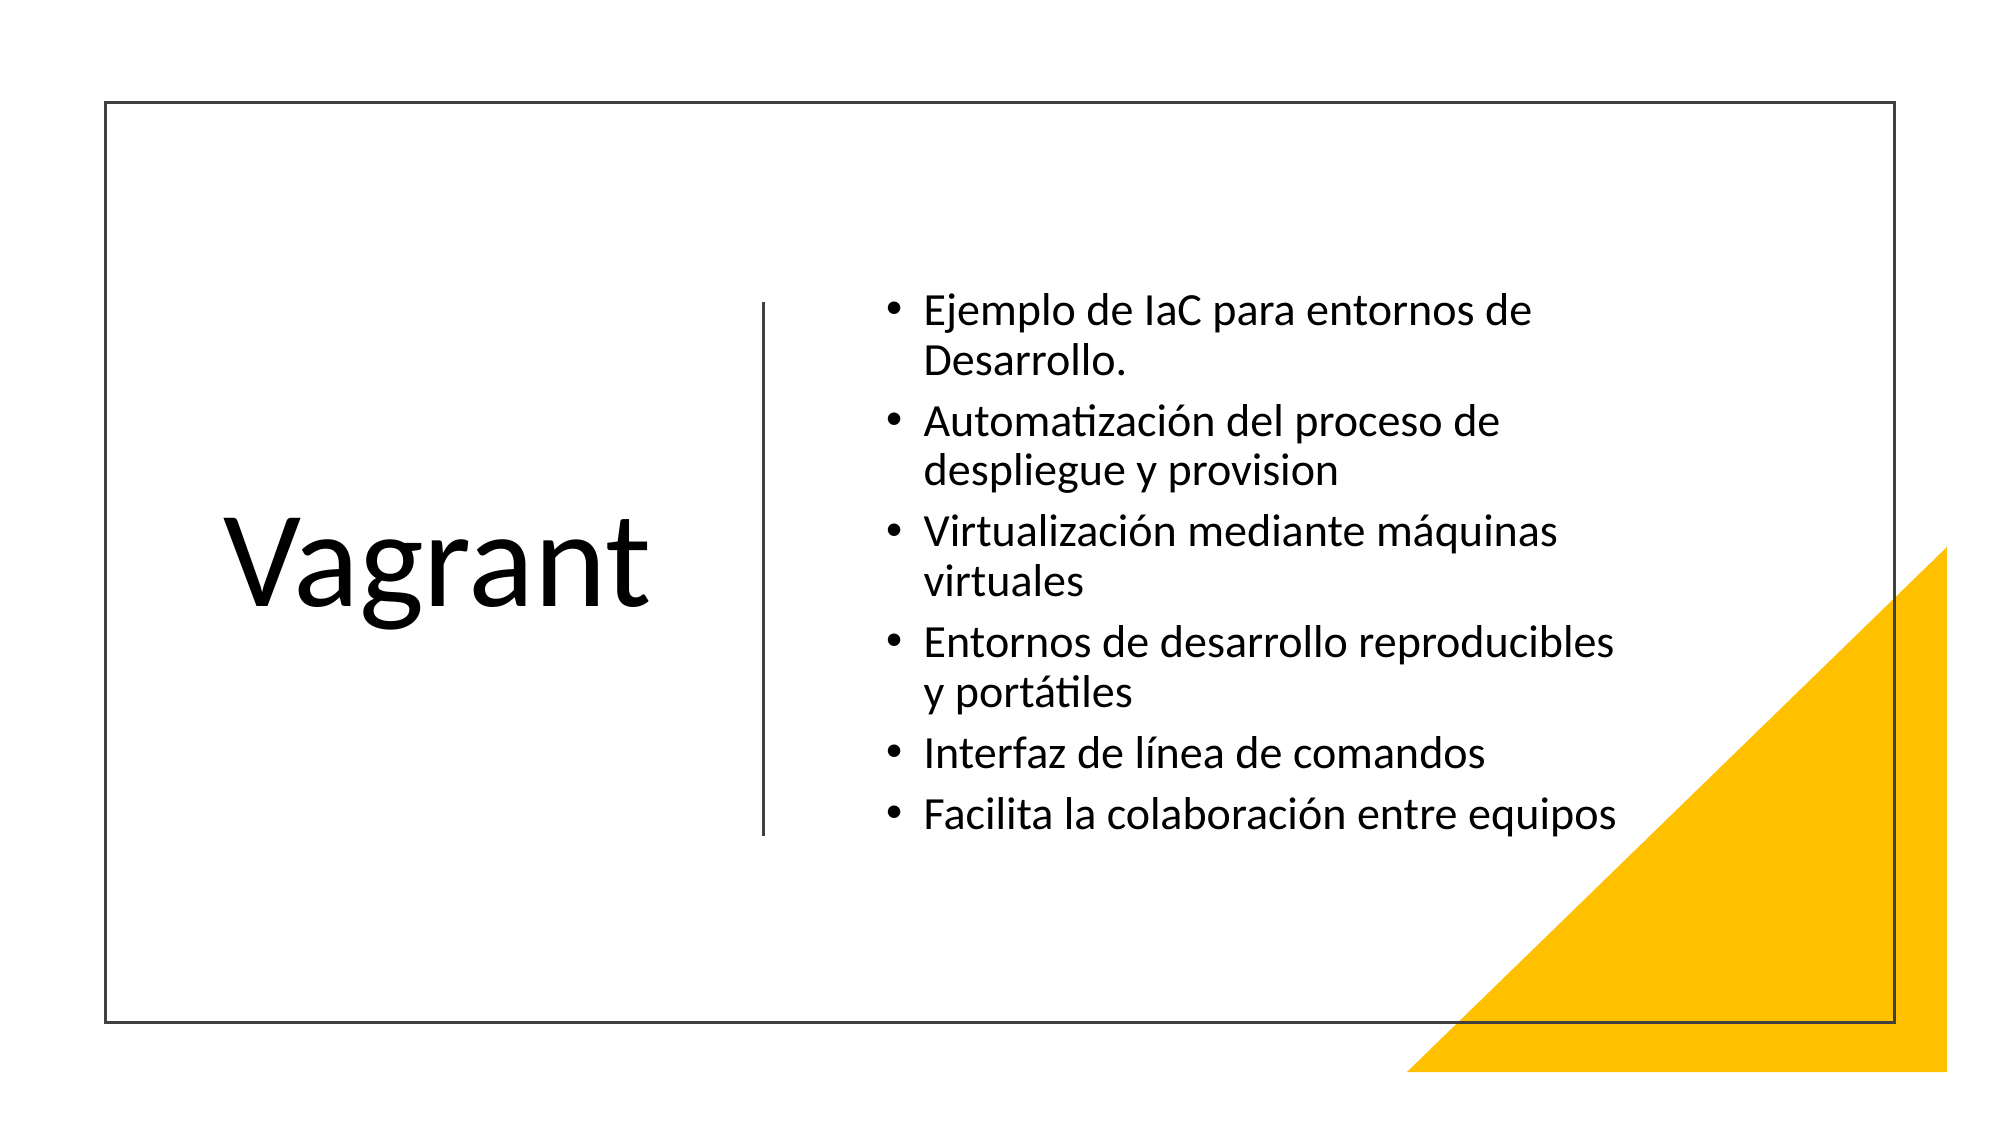

Vagrant
Ejemplo de IaC para entornos de Desarrollo.
Automatización del proceso de despliegue y provision
Virtualización mediante máquinas virtuales
Entornos de desarrollo reproducibles y portátiles
Interfaz de línea de comandos
Facilita la colaboración entre equipos